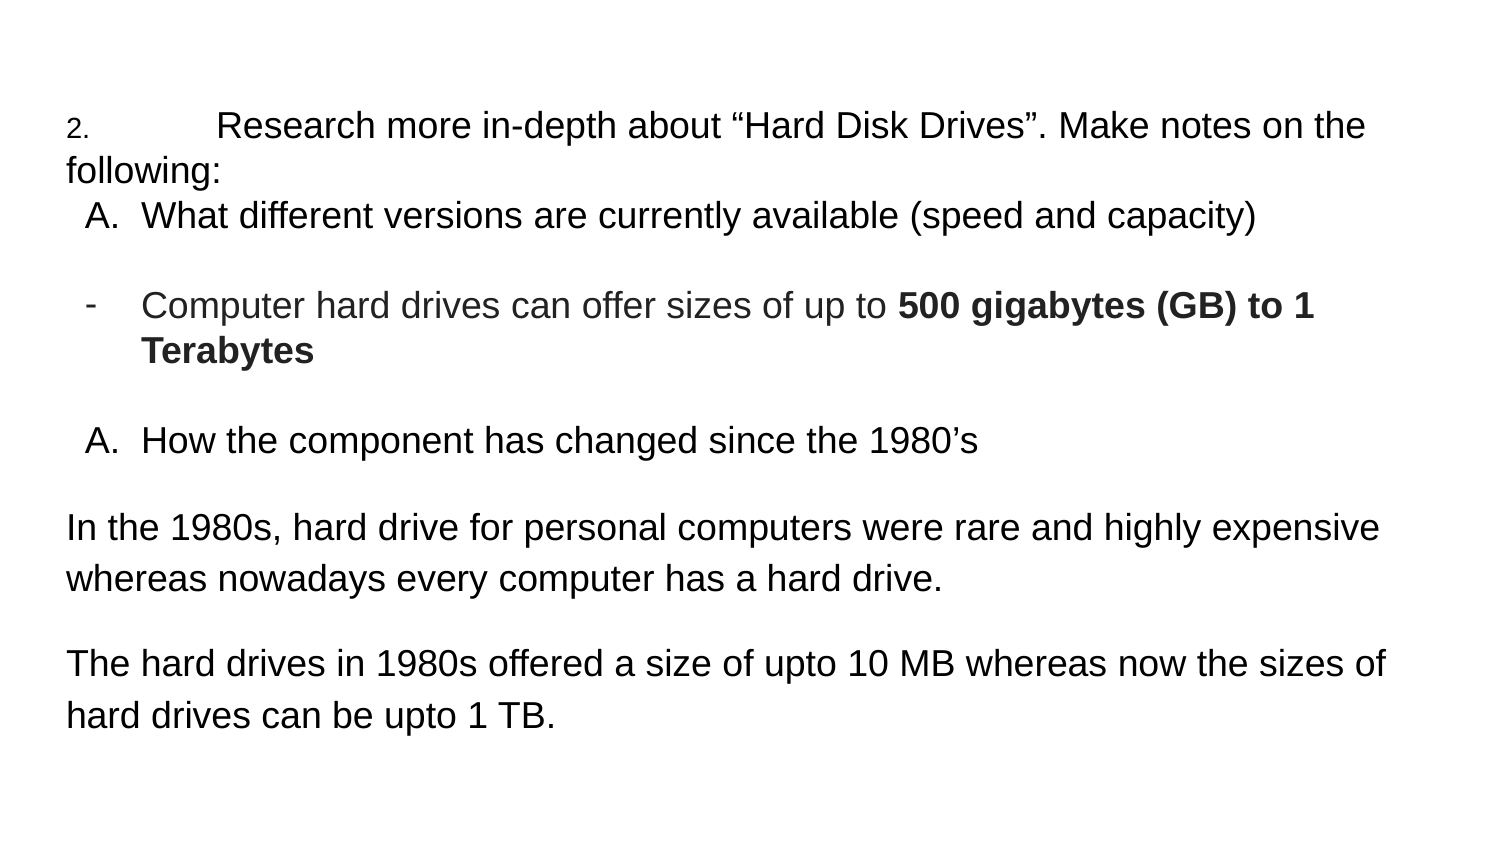

2.   	Research more in-depth about “Hard Disk Drives”. Make notes on the following:
What different versions are currently available (speed and capacity)

Computer hard drives can offer sizes of up to 500 gigabytes (GB) to 1 Terabytes

How the component has changed since the 1980’s

In the 1980s, hard drive for personal computers were rare and highly expensive whereas nowadays every computer has a hard drive.
The hard drives in 1980s offered a size of upto 10 MB whereas now the sizes of hard drives can be upto 1 TB.